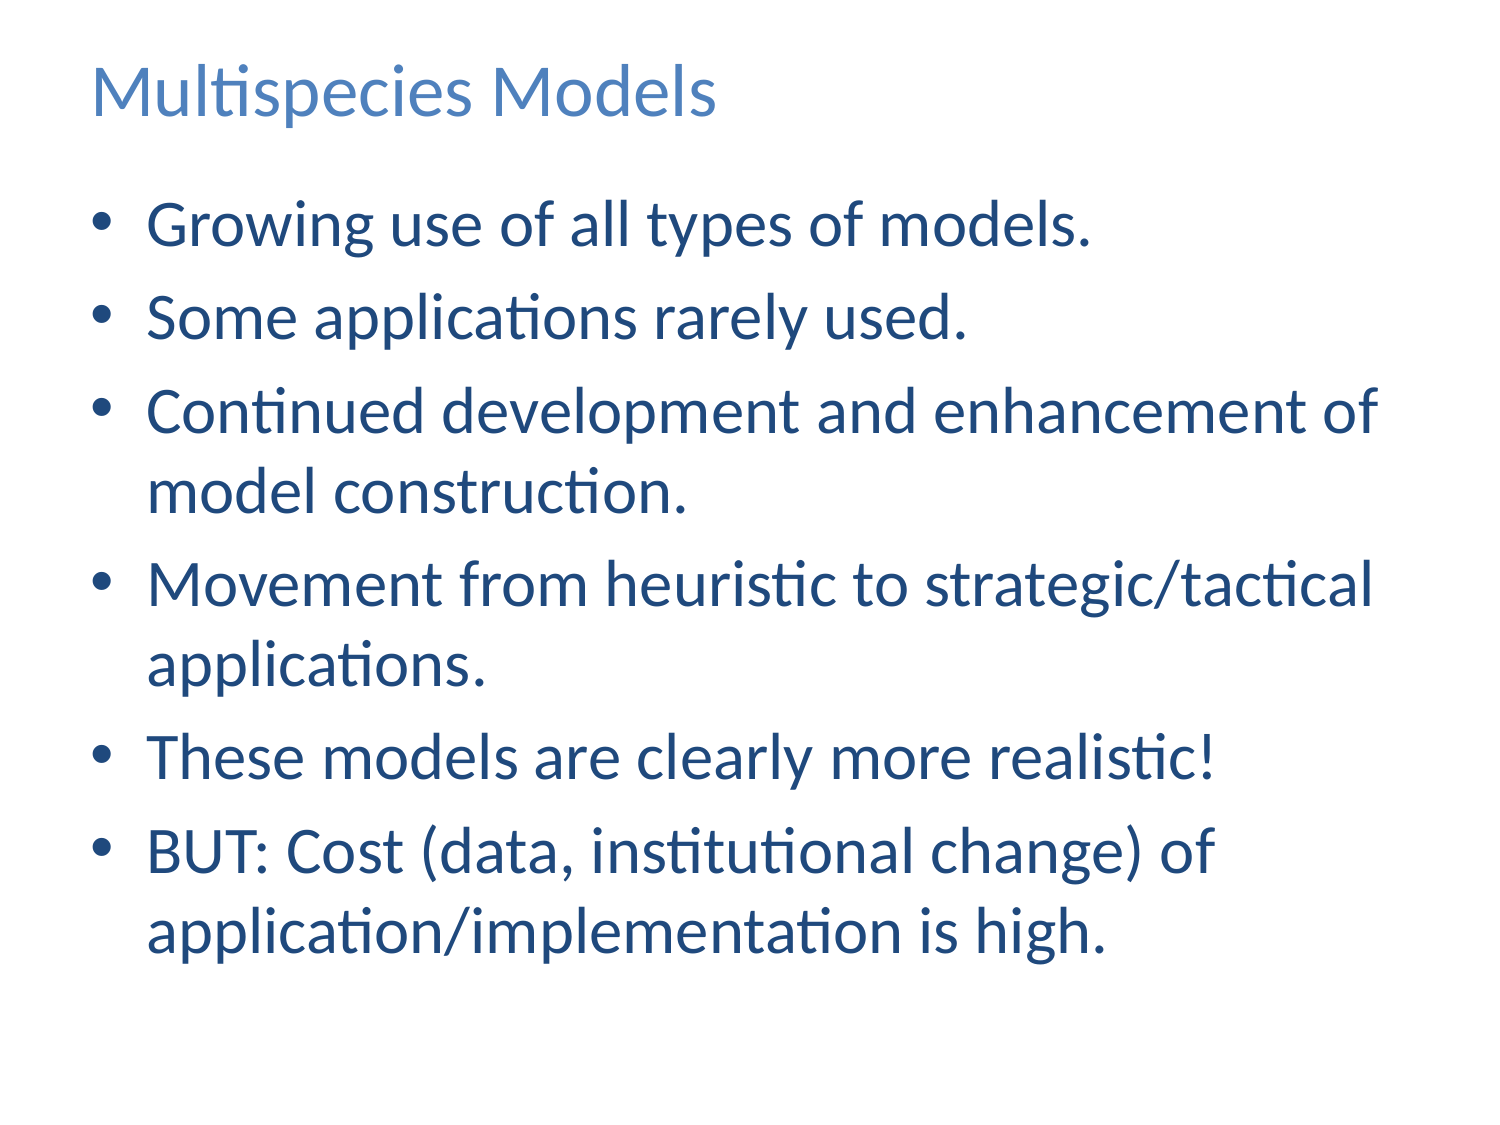

# Multispecies Models
Growing use of all types of models.
Some applications rarely used.
Continued development and enhancement of model construction.
Movement from heuristic to strategic/tactical applications.
These models are clearly more realistic!
BUT: Cost (data, institutional change) of application/implementation is high.